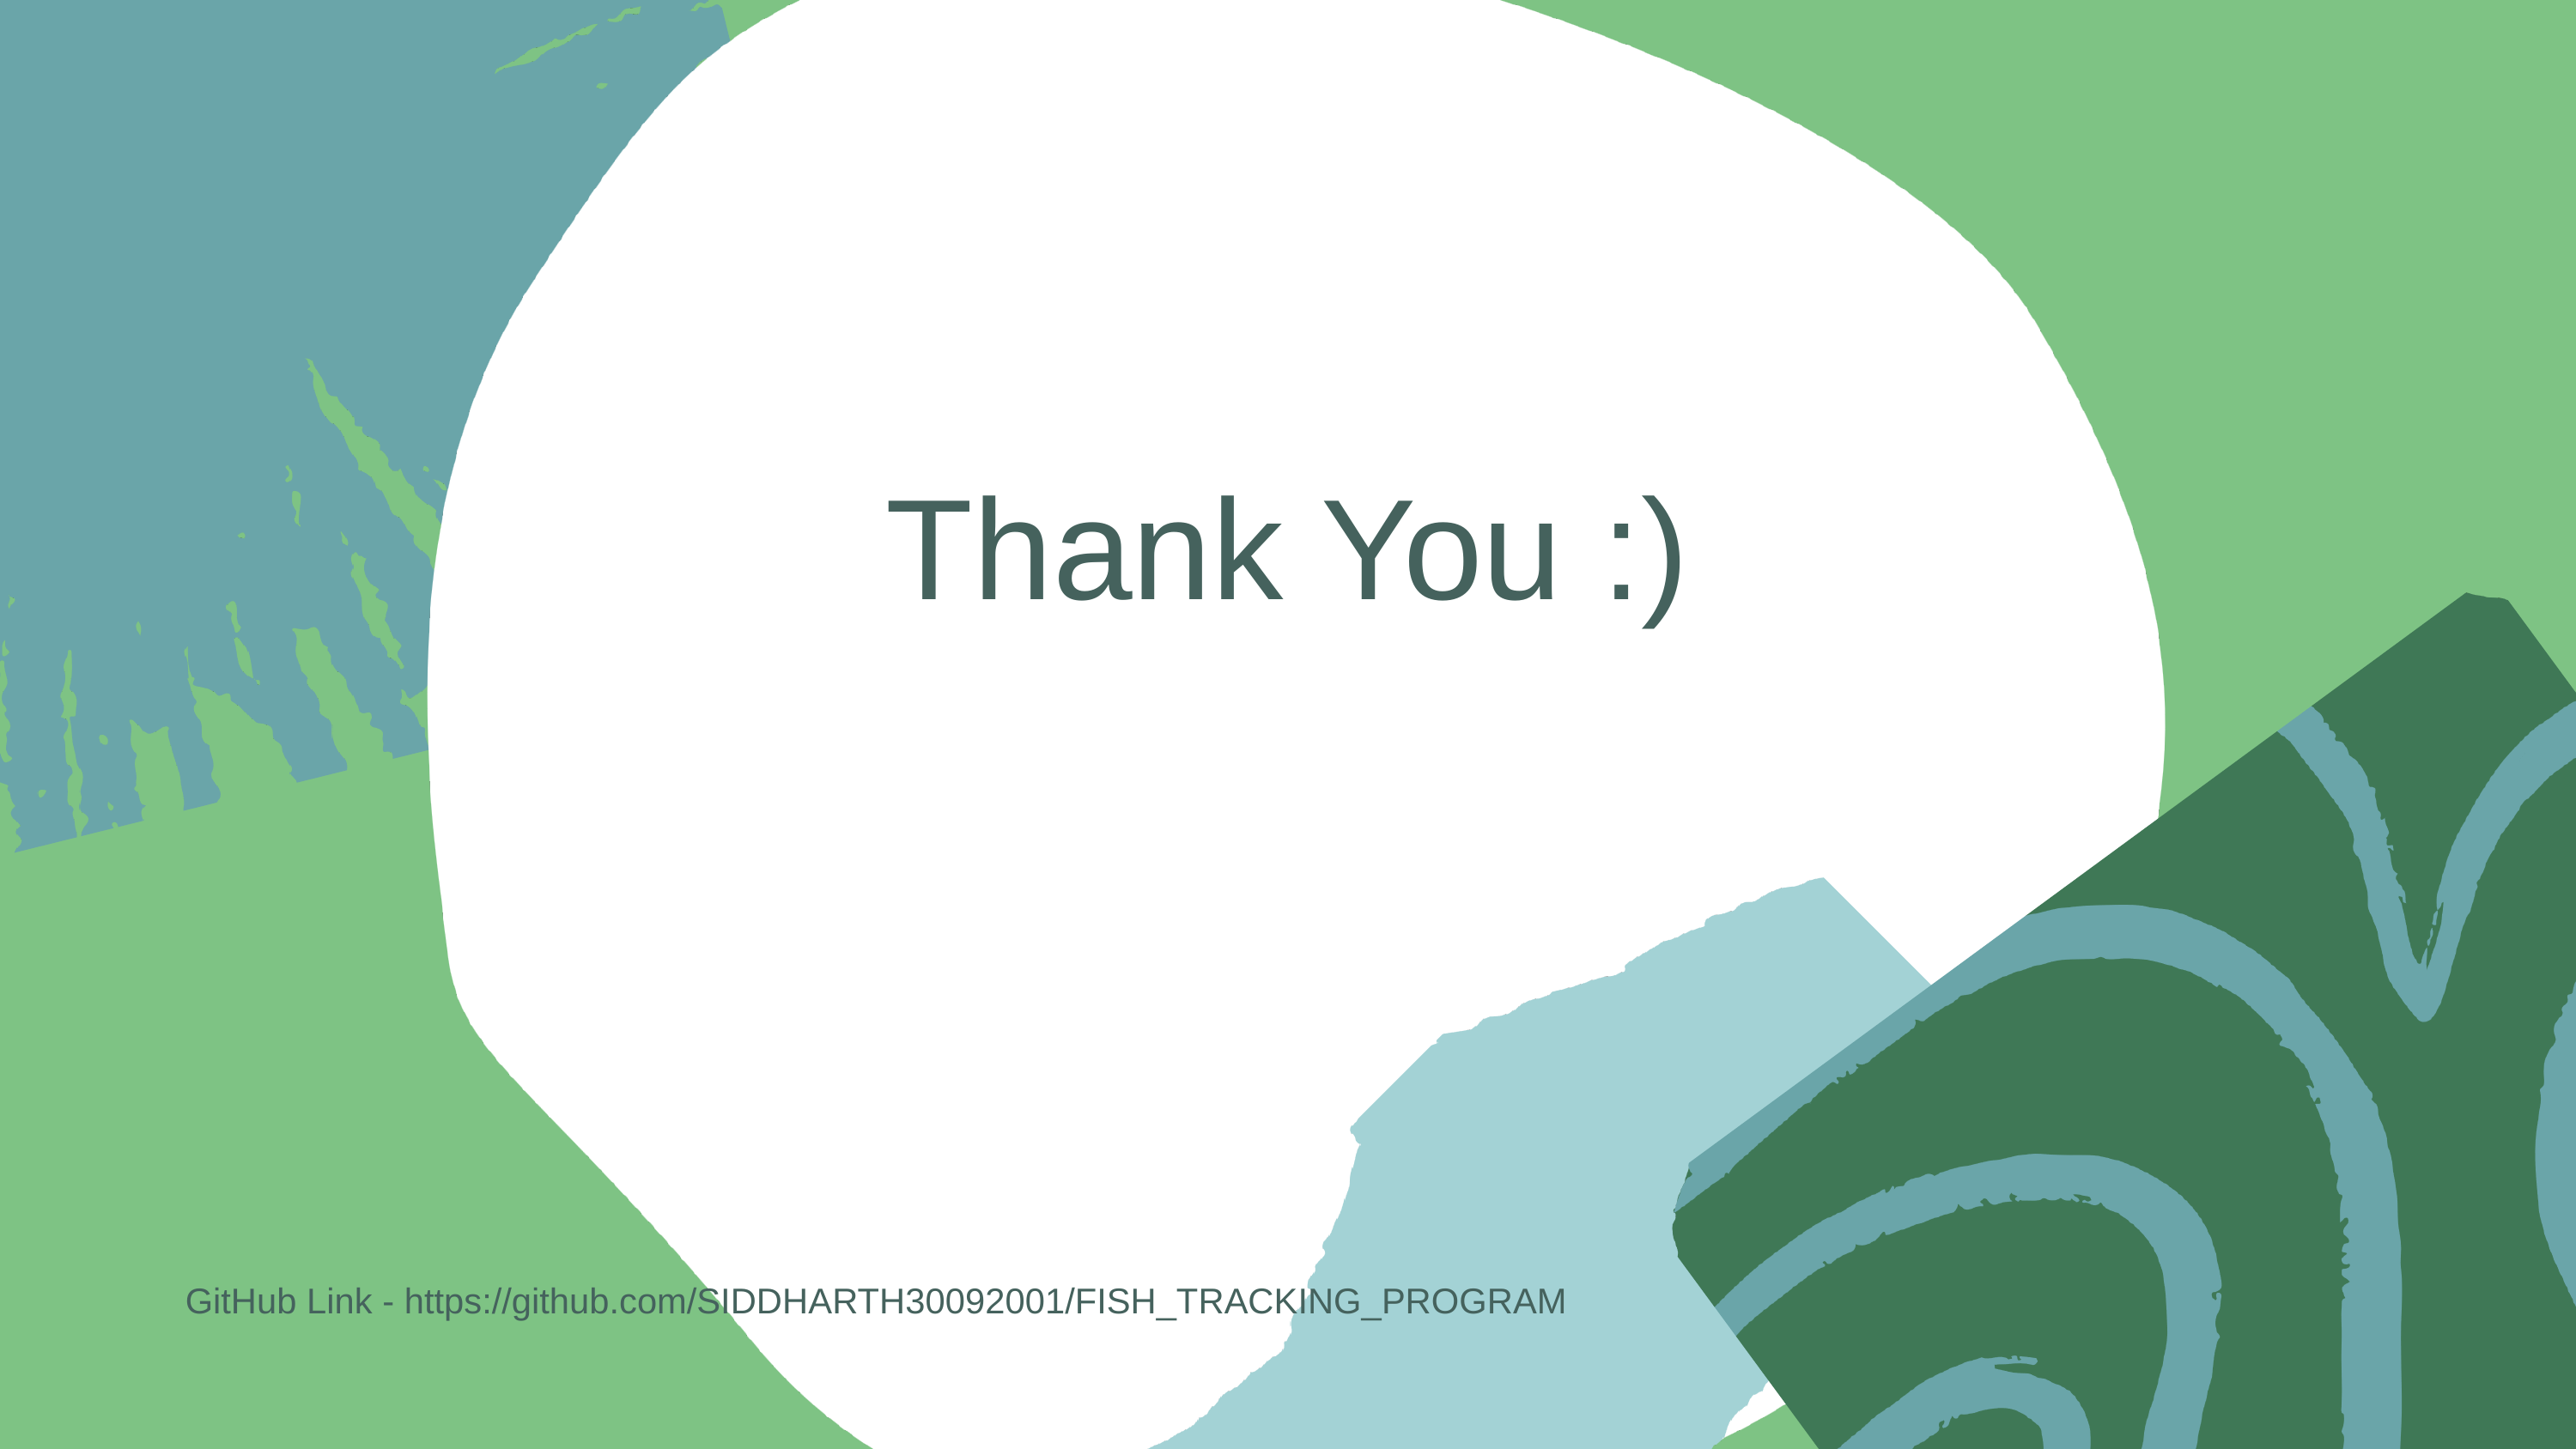

Thank You :)

GitHub Link - https://github.com/SIDDHARTH30092001/FISH_TRACKING_PROGRAM